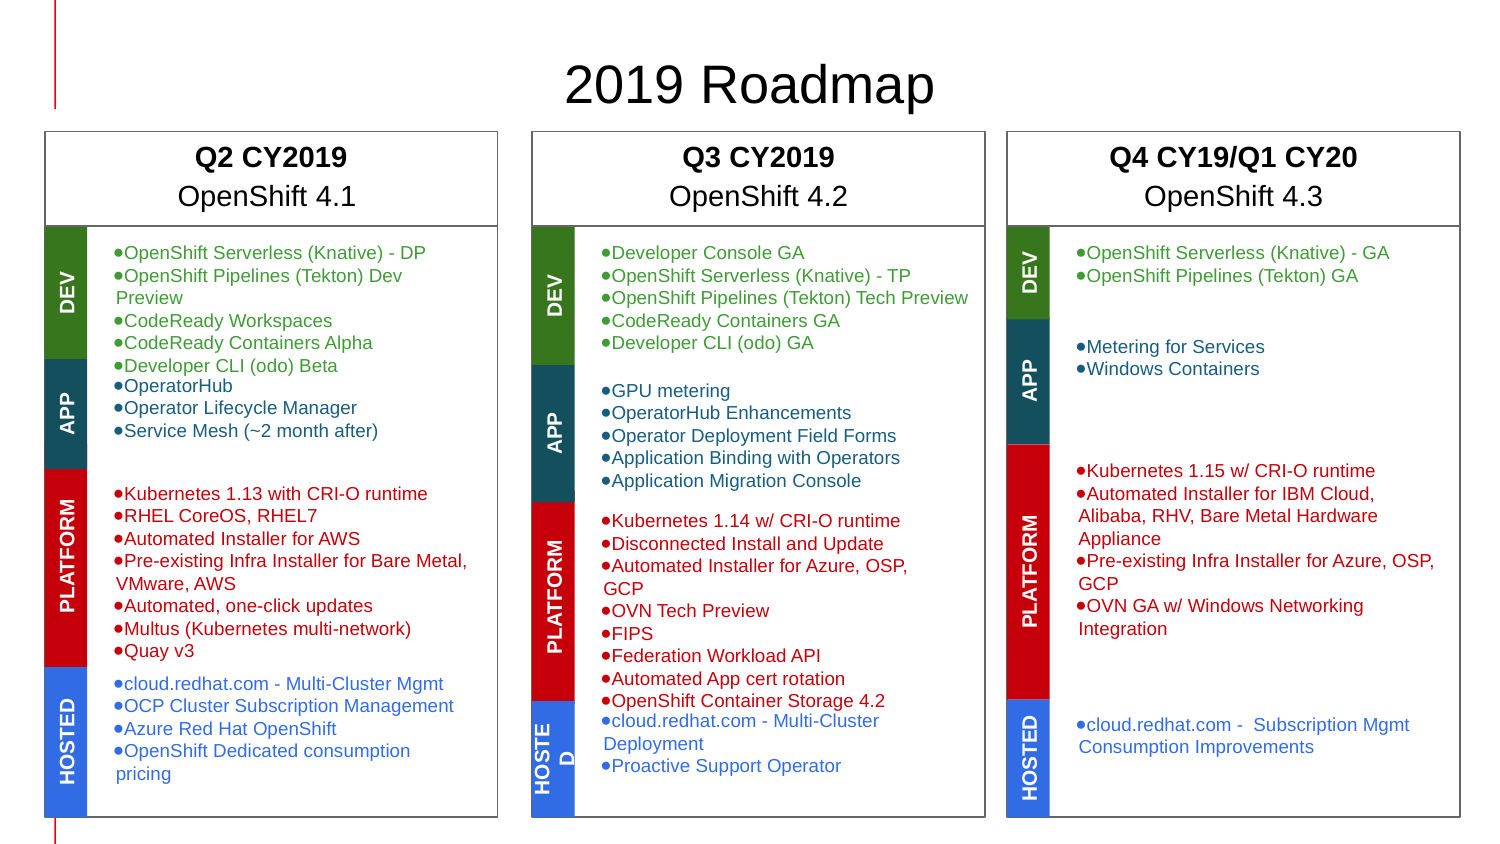

2019 Roadmap
Q2 CY2019
Q3 CY2019
Q4 CY19/Q1 CY20

OpenShift 4.1
OpenShift 4.2
OpenShift 4.3
OpenShift Serverless (Knative) - DP
OpenShift Pipelines (Tekton) Dev Preview
CodeReady Workspaces
CodeReady Containers Alpha
Developer CLI (odo) Beta
Developer Console GA
OpenShift Serverless (Knative) - TP
OpenShift Pipelines (Tekton) Tech Preview
CodeReady Containers GA
Developer CLI (odo) GA

OpenShift Serverless (Knative) - GA
OpenShift Pipelines (Tekton) GA

DEV
DEV
DEV
Metering for Services
Windows Containers
OperatorHub
Operator Lifecycle Manager
Service Mesh (~2 month after)
APP
GPU metering
OperatorHub Enhancements
Operator Deployment Field Forms
Application Binding with Operators
Application Migration Console
APP
APP
Kubernetes 1.15 w/ CRI-O runtime
Automated Installer for IBM Cloud, Alibaba, RHV, Bare Metal Hardware Appliance
Pre-existing Infra Installer for Azure, OSP, GCP
OVN GA w/ Windows Networking Integration
Kubernetes 1.13 with CRI-O runtime
RHEL CoreOS, RHEL7
Automated Installer for AWS
Pre-existing Infra Installer for Bare Metal, VMware, AWS
Automated, one-click updates
Multus (Kubernetes multi-network)
Quay v3
Kubernetes 1.14 w/ CRI-O runtime
Disconnected Install and Update
Automated Installer for Azure, OSP, GCP
OVN Tech Preview
FIPS
Federation Workload API
Automated App cert rotation
OpenShift Container Storage 4.2
PLATFORM
PLATFORM
PLATFORM
cloud.redhat.com - Multi-Cluster Mgmt
OCP Cluster Subscription Management
Azure Red Hat OpenShift
OpenShift Dedicated consumption pricing
cloud.redhat.com - Multi-Cluster Deployment
Proactive Support Operator

cloud.redhat.com -  Subscription Mgmt Consumption Improvements
HOSTED
3
HOSTED
HOSTED